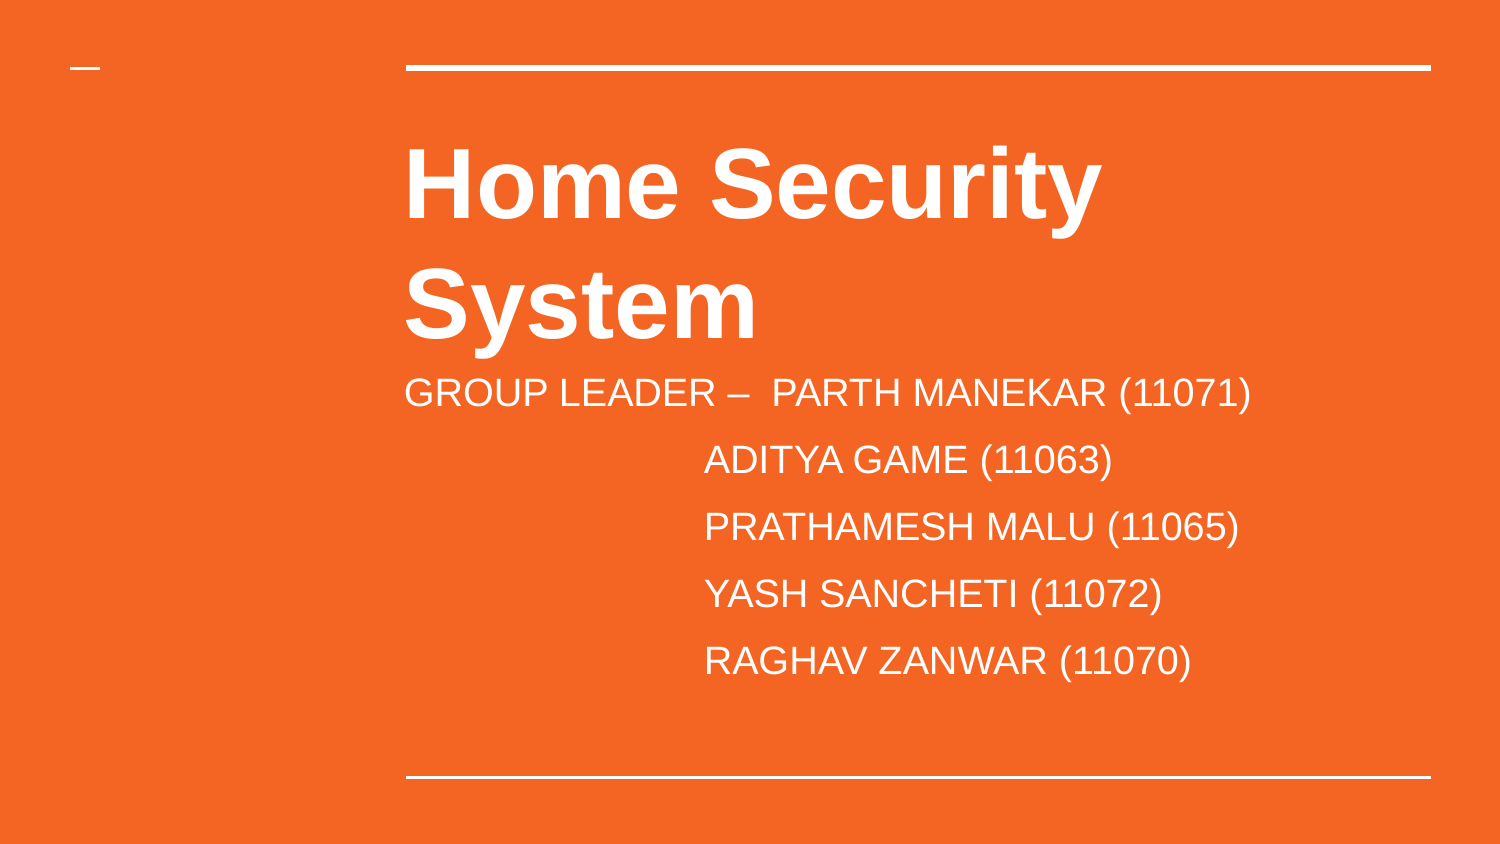

# Home Security System
Group Leader –  Parth Manekar (11071)
                       	Aditya Game (11063)
                       	Prathamesh Malu (11065)
                       	Yash Sancheti (11072)
                       	Raghav Zanwar (11070)